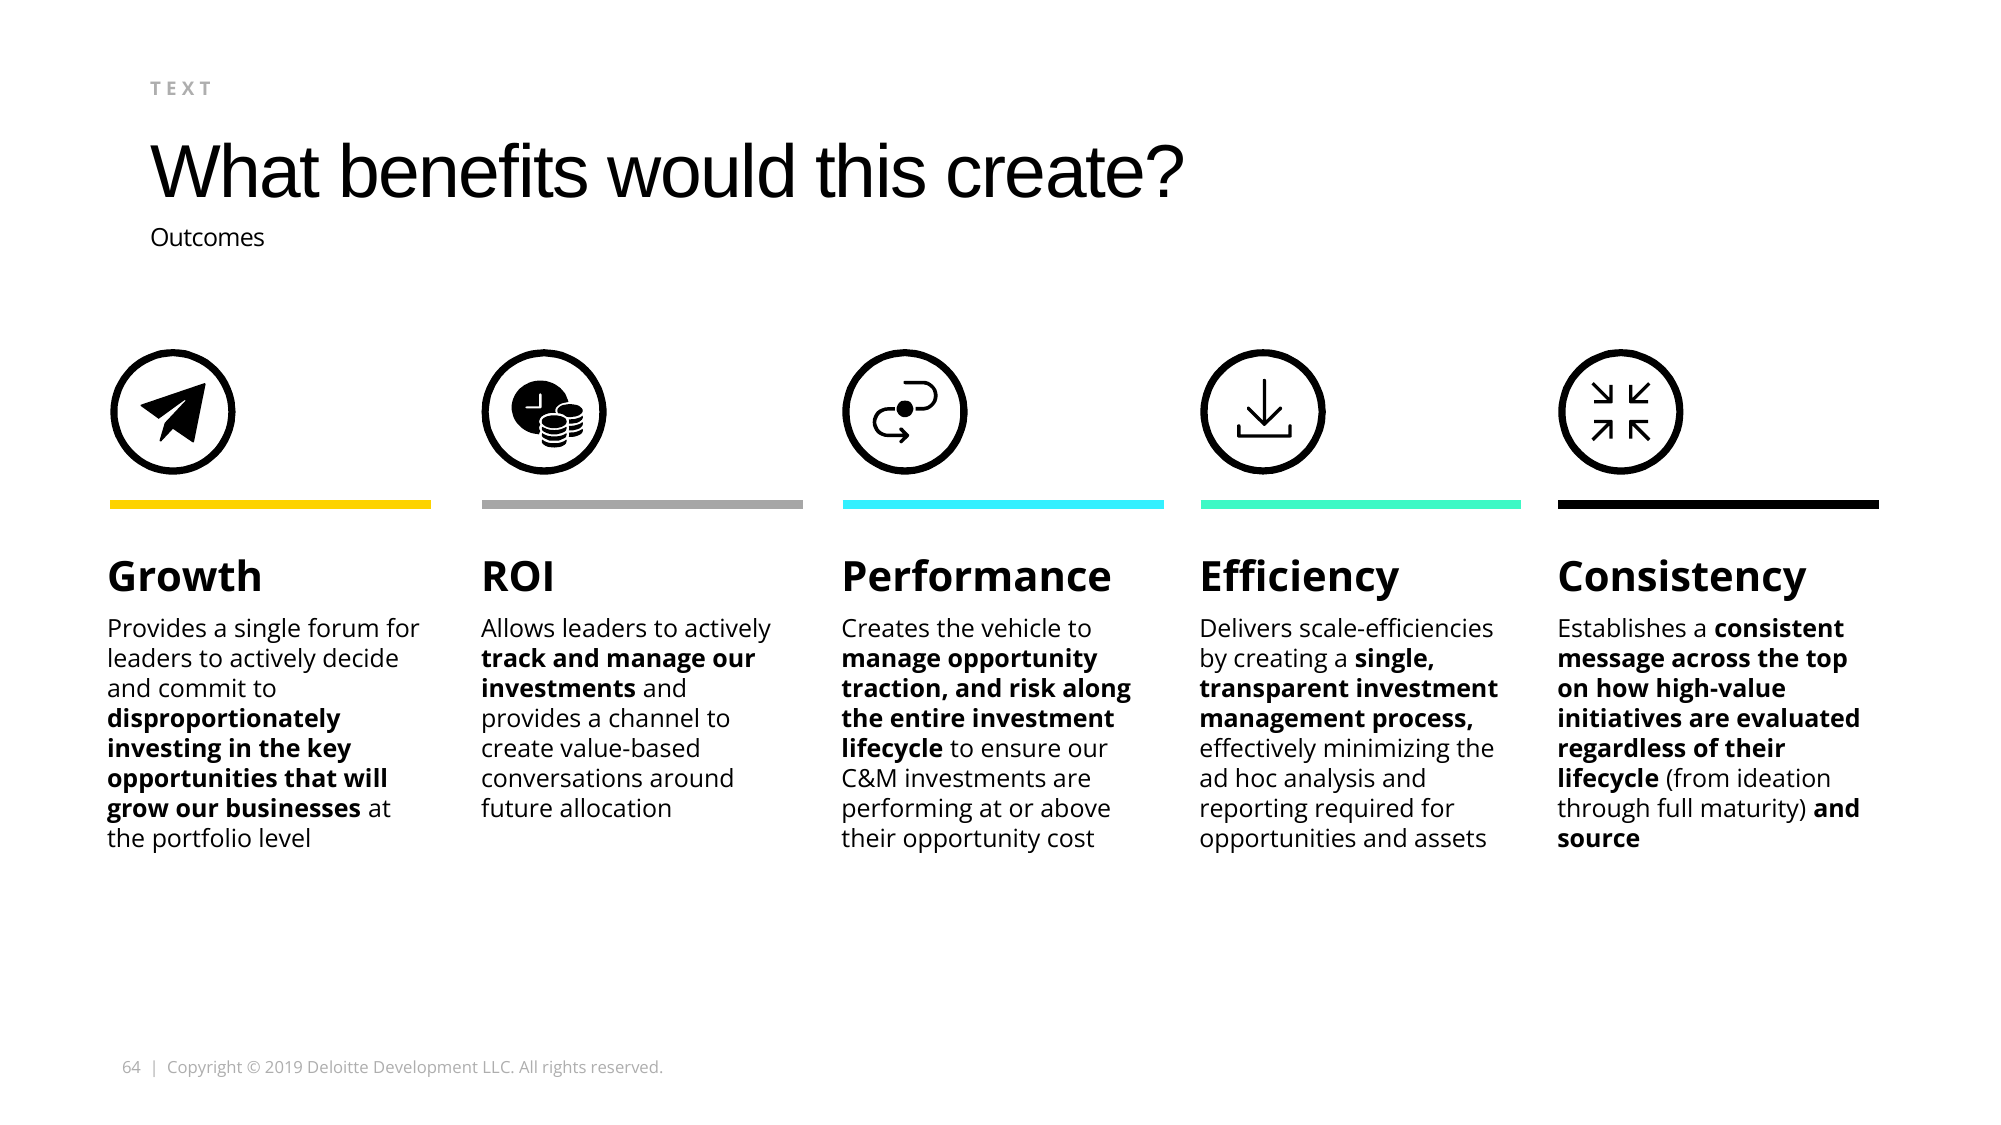

text
# What benefits would this create?
Outcomes

Growth
Provides a single forum for leaders to actively decide and commit to disproportionately investing in the key opportunities that will grow our businesses at the portfolio level
ROI
Allows leaders to actively track and manage our investments and provides a channel to create value-based conversations around future allocation
Performance
Creates the vehicle to manage opportunity traction, and risk along the entire investment lifecycle to ensure our C&M investments are performing at or above their opportunity cost
Efficiency
Delivers scale-efficiencies by creating a single, transparent investment management process, effectively minimizing the ad hoc analysis and reporting required for  opportunities and assets
Consistency
Establishes a consistent message across the top  on how high-value initiatives are evaluated regardless of their lifecycle (from ideation through full maturity) and source